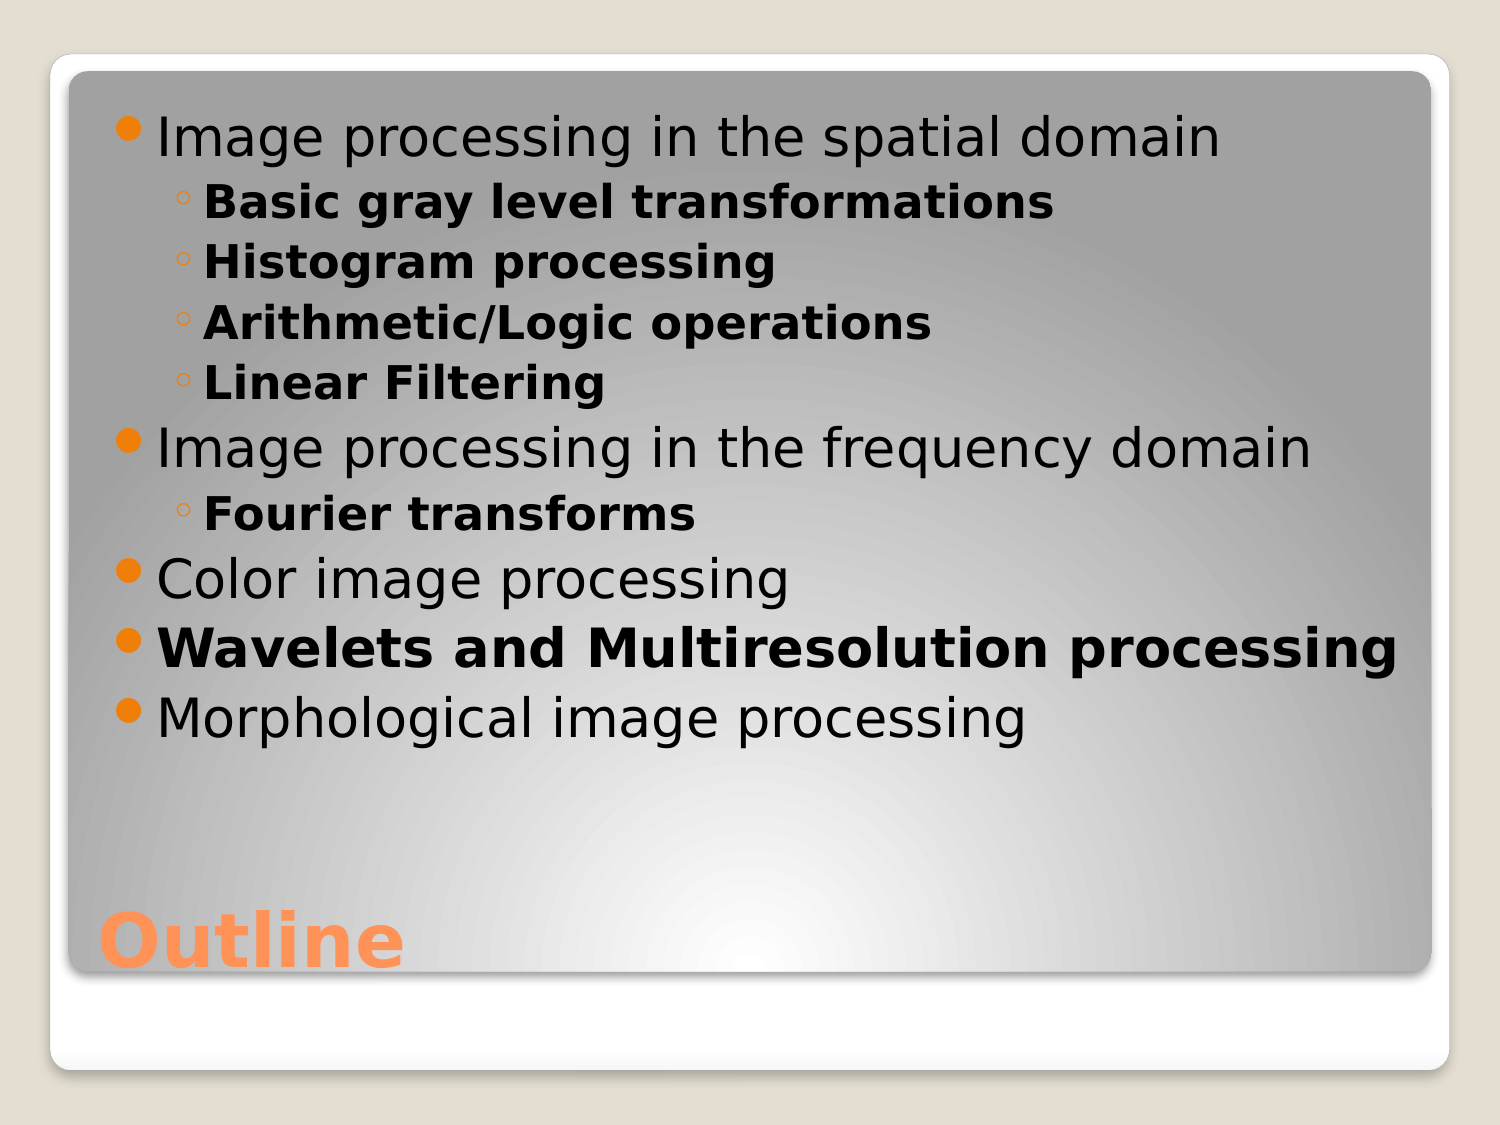

Image processing in the spatial domain
Basic gray level transformations
Histogram processing
Arithmetic/Logic operations
Linear Filtering
Image processing in the frequency domain
Fourier transforms
Color image processing
Wavelets and Multiresolution processing
Morphological image processing
# Outline